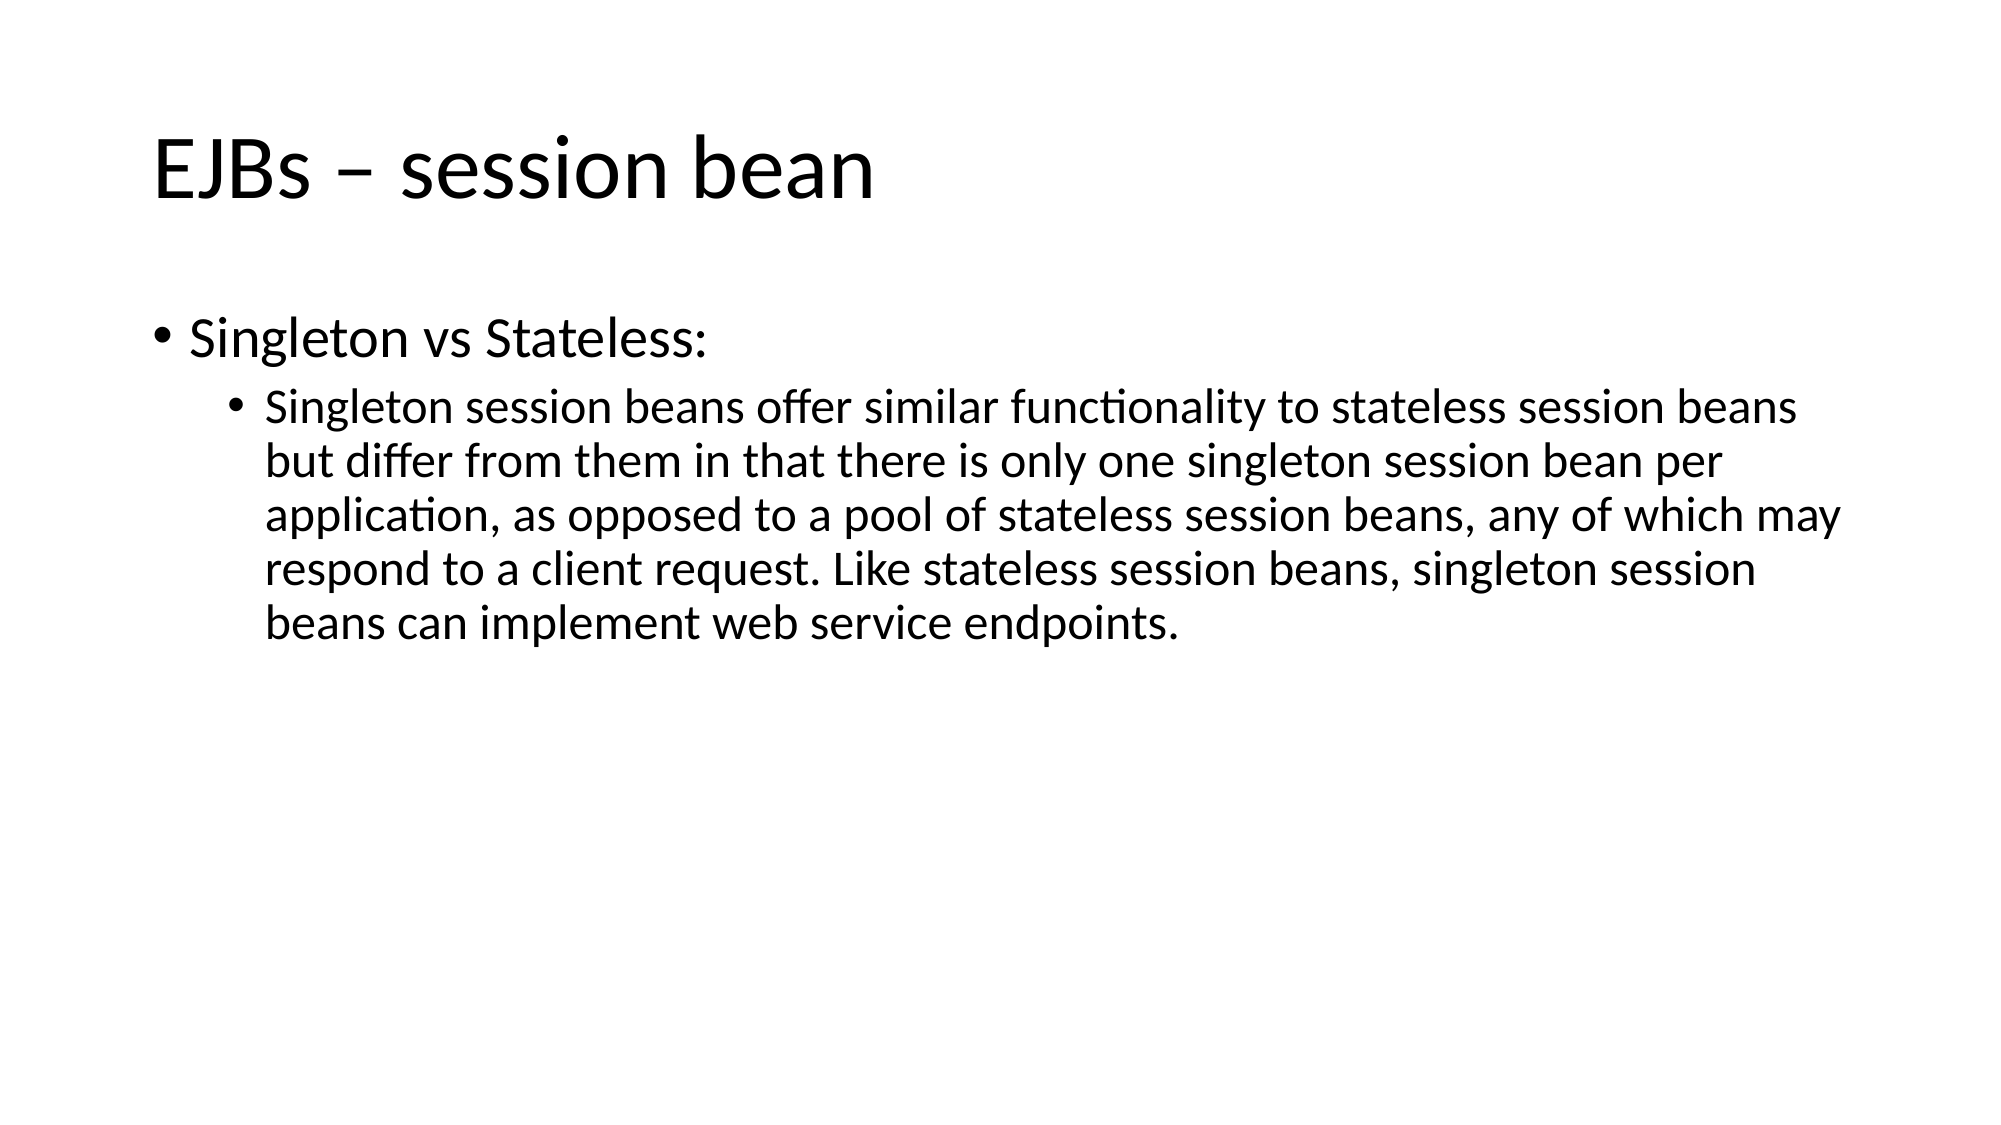

# EJBs – session bean
Singleton vs Stateless:
Singleton session beans offer similar functionality to stateless session beans but differ from them in that there is only one singleton session bean per application, as opposed to a pool of stateless session beans, any of which may respond to a client request. Like stateless session beans, singleton session beans can implement web service endpoints.